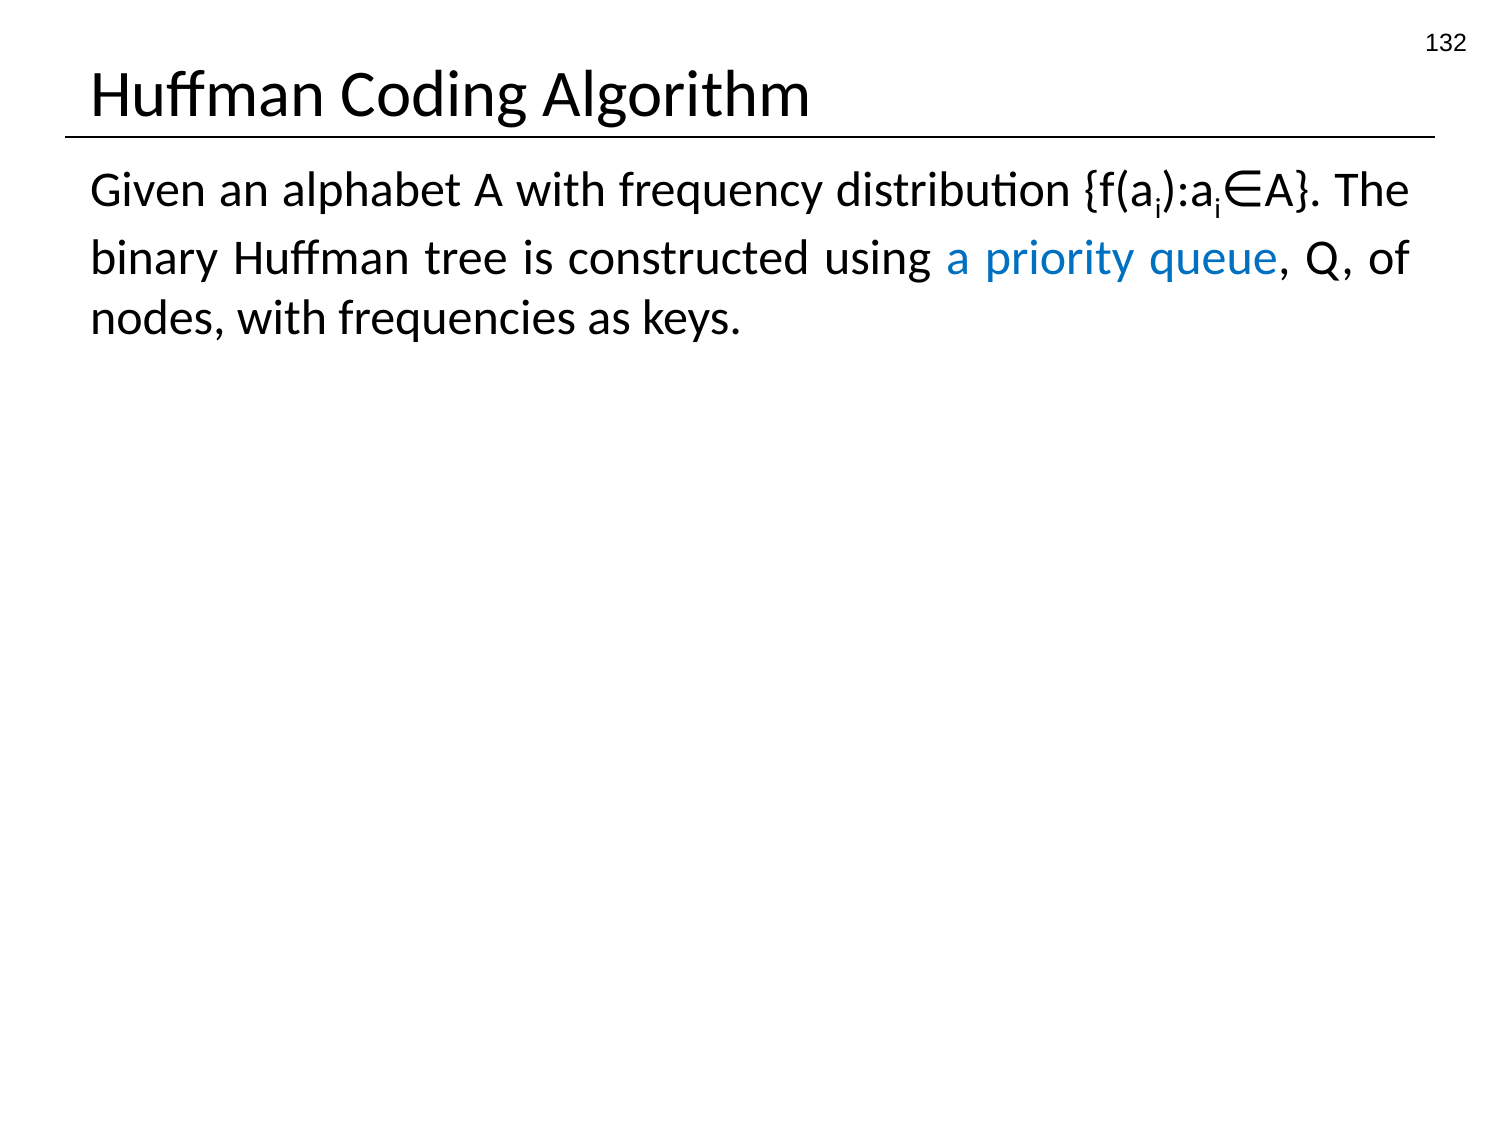

132
# Huffman Coding Algorithm
Given an alphabet A with frequency distribution {f(ai):ai∈A}. The binary Huffman tree is constructed using a priority queue, Q, of nodes, with frequencies as keys.